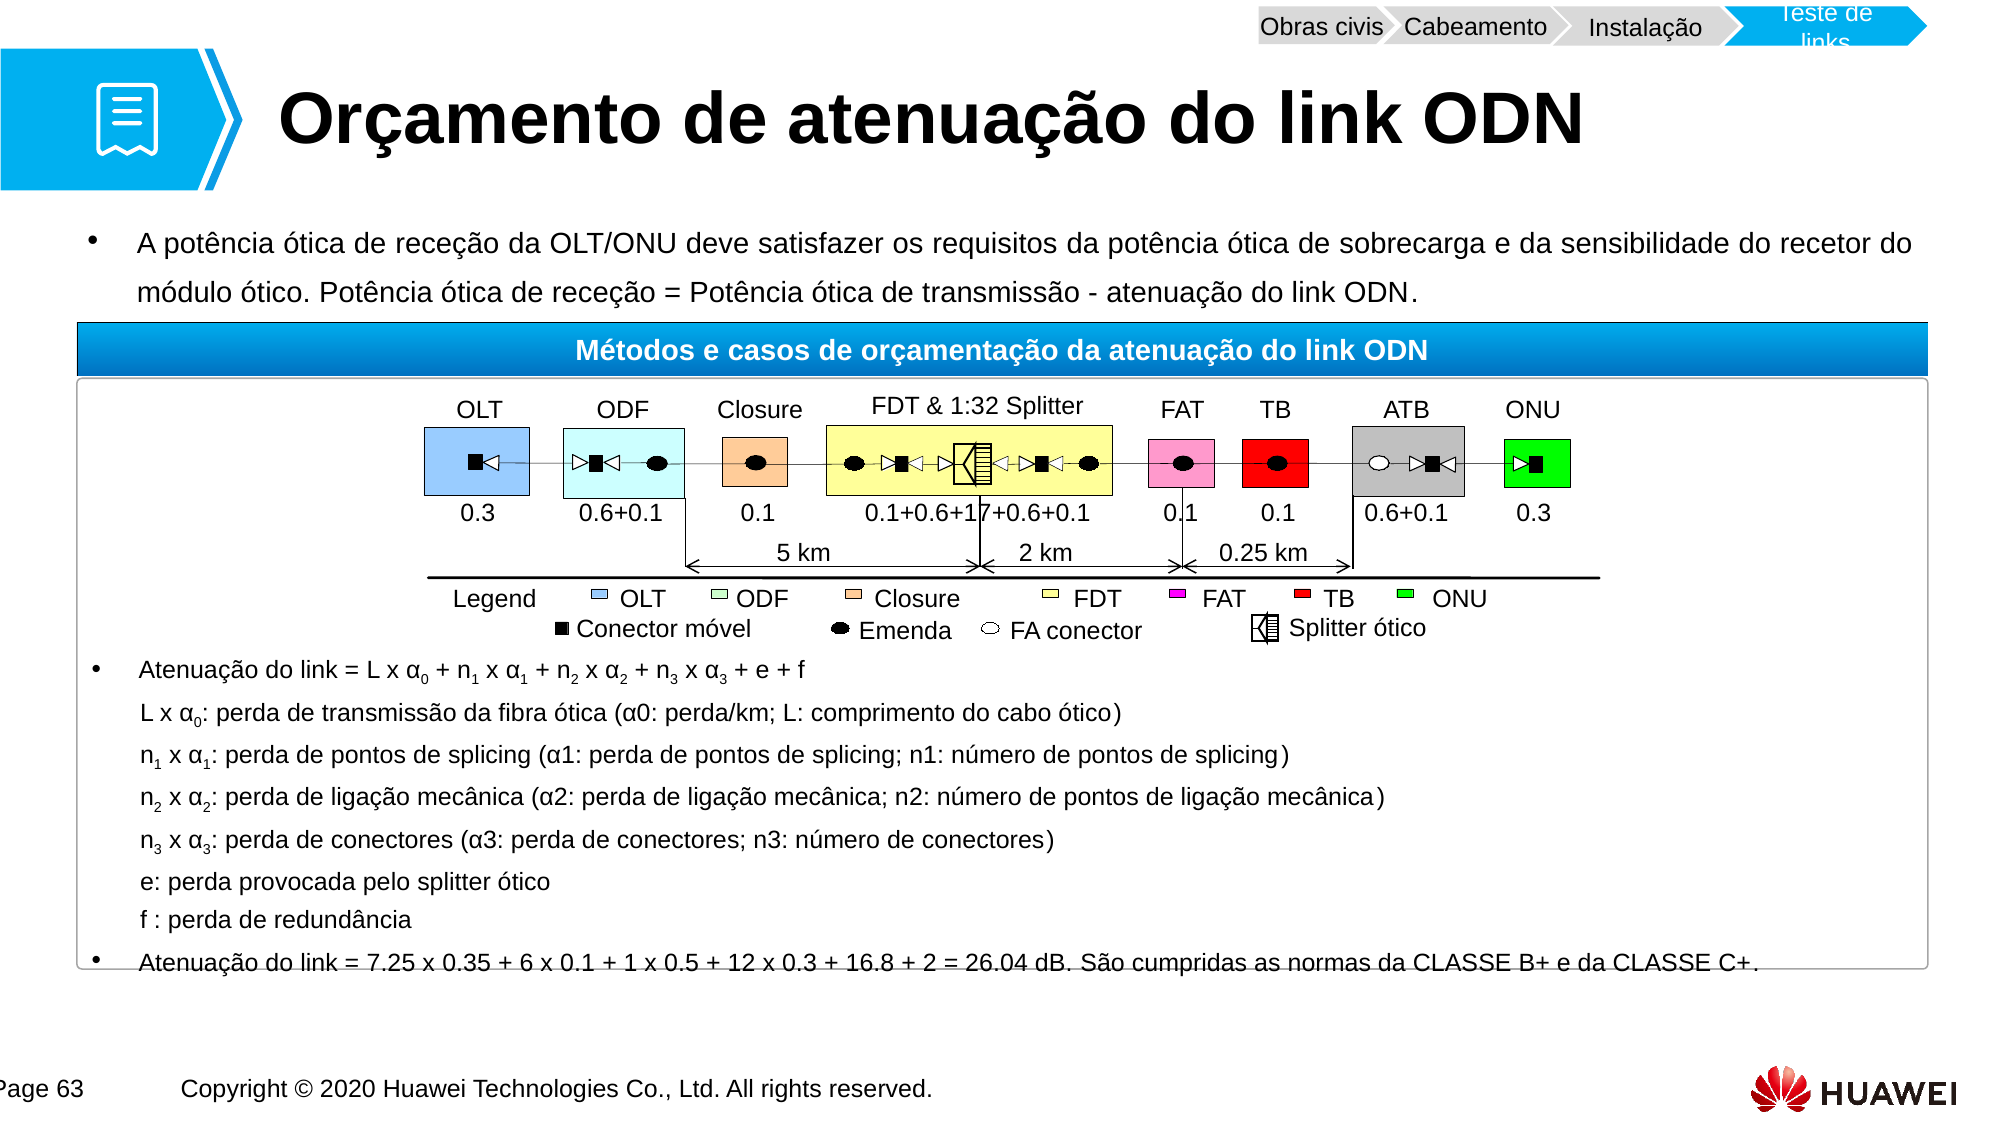

Obras civis
Cabeamento
Instalação
Teste de links
# Orçamento de atenuação do link ODN
A potência ótica de receção da OLT/ONU deve satisfazer os requisitos da potência ótica de sobrecarga e da sensibilidade do recetor do módulo ótico. Potência ótica de receção = Potência ótica de transmissão - atenuação do link ODN.
Métodos e casos de orçamentação da atenuação do link ODN

FDT & 1:32 Splitter
OLT
ODF
Closure
FAT
TB
ATB
ONU

0.3
0.6+0.1
0.1
0.1+0.6+17+0.6+0.1
0.1
0.1
0.6+0.1
0.3
5 km
2 km
0.25 km

Legend
OLT
ODF
Closure
FDT
FAT
TB
ONU

Splitter ótico
Conector móvel
Emenda
FA conector

Atenuação do link = L x α0 + n1 x α1 + n2 x α2 + n3 x α3 + e + f
L x α0: perda de transmissão da fibra ótica (α0: perda/km; L: comprimento do cabo ótico)
n1 x α1: perda de pontos de splicing (α1: perda de pontos de splicing; n1: número de pontos de splicing)
n2 x α2: perda de ligação mecânica (α2: perda de ligação mecânica; n2: número de pontos de ligação mecânica)
n3 x α3: perda de conectores (α3: perda de conectores; n3: número de conectores)
e: perda provocada pelo splitter ótico
f : perda de redundância
Atenuação do link = 7.25 x 0.35 + 6 x 0.1 + 1 x 0.5 + 12 x 0.3 + 16.8 + 2 = 26.04 dB. São cumpridas as normas da CLASSE B+ e da CLASSE C+.